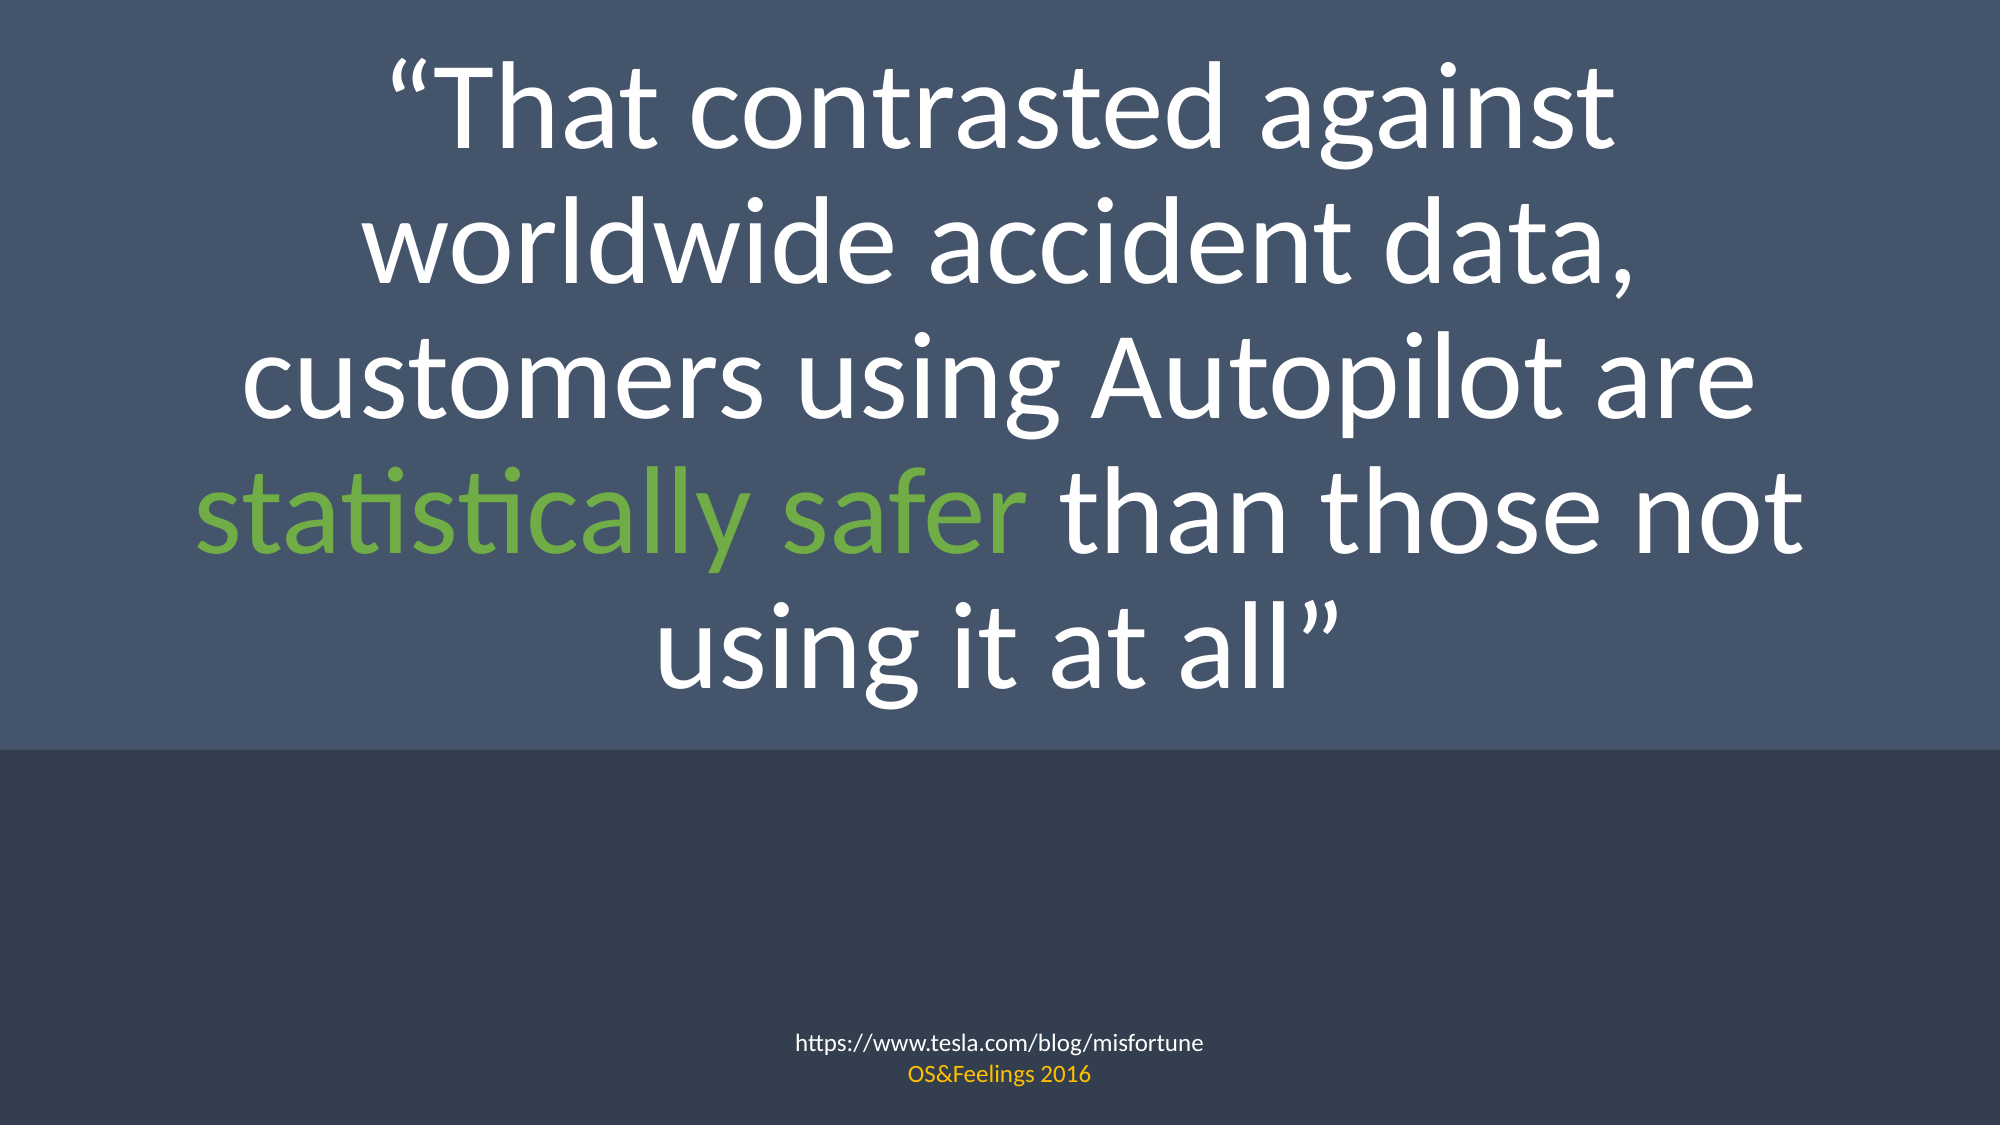

“That contrasted against worldwide accident data, customers using Autopilot are statistically safer than those not using it at all”
https://www.tesla.com/blog/misfortune
OS&Feelings 2016